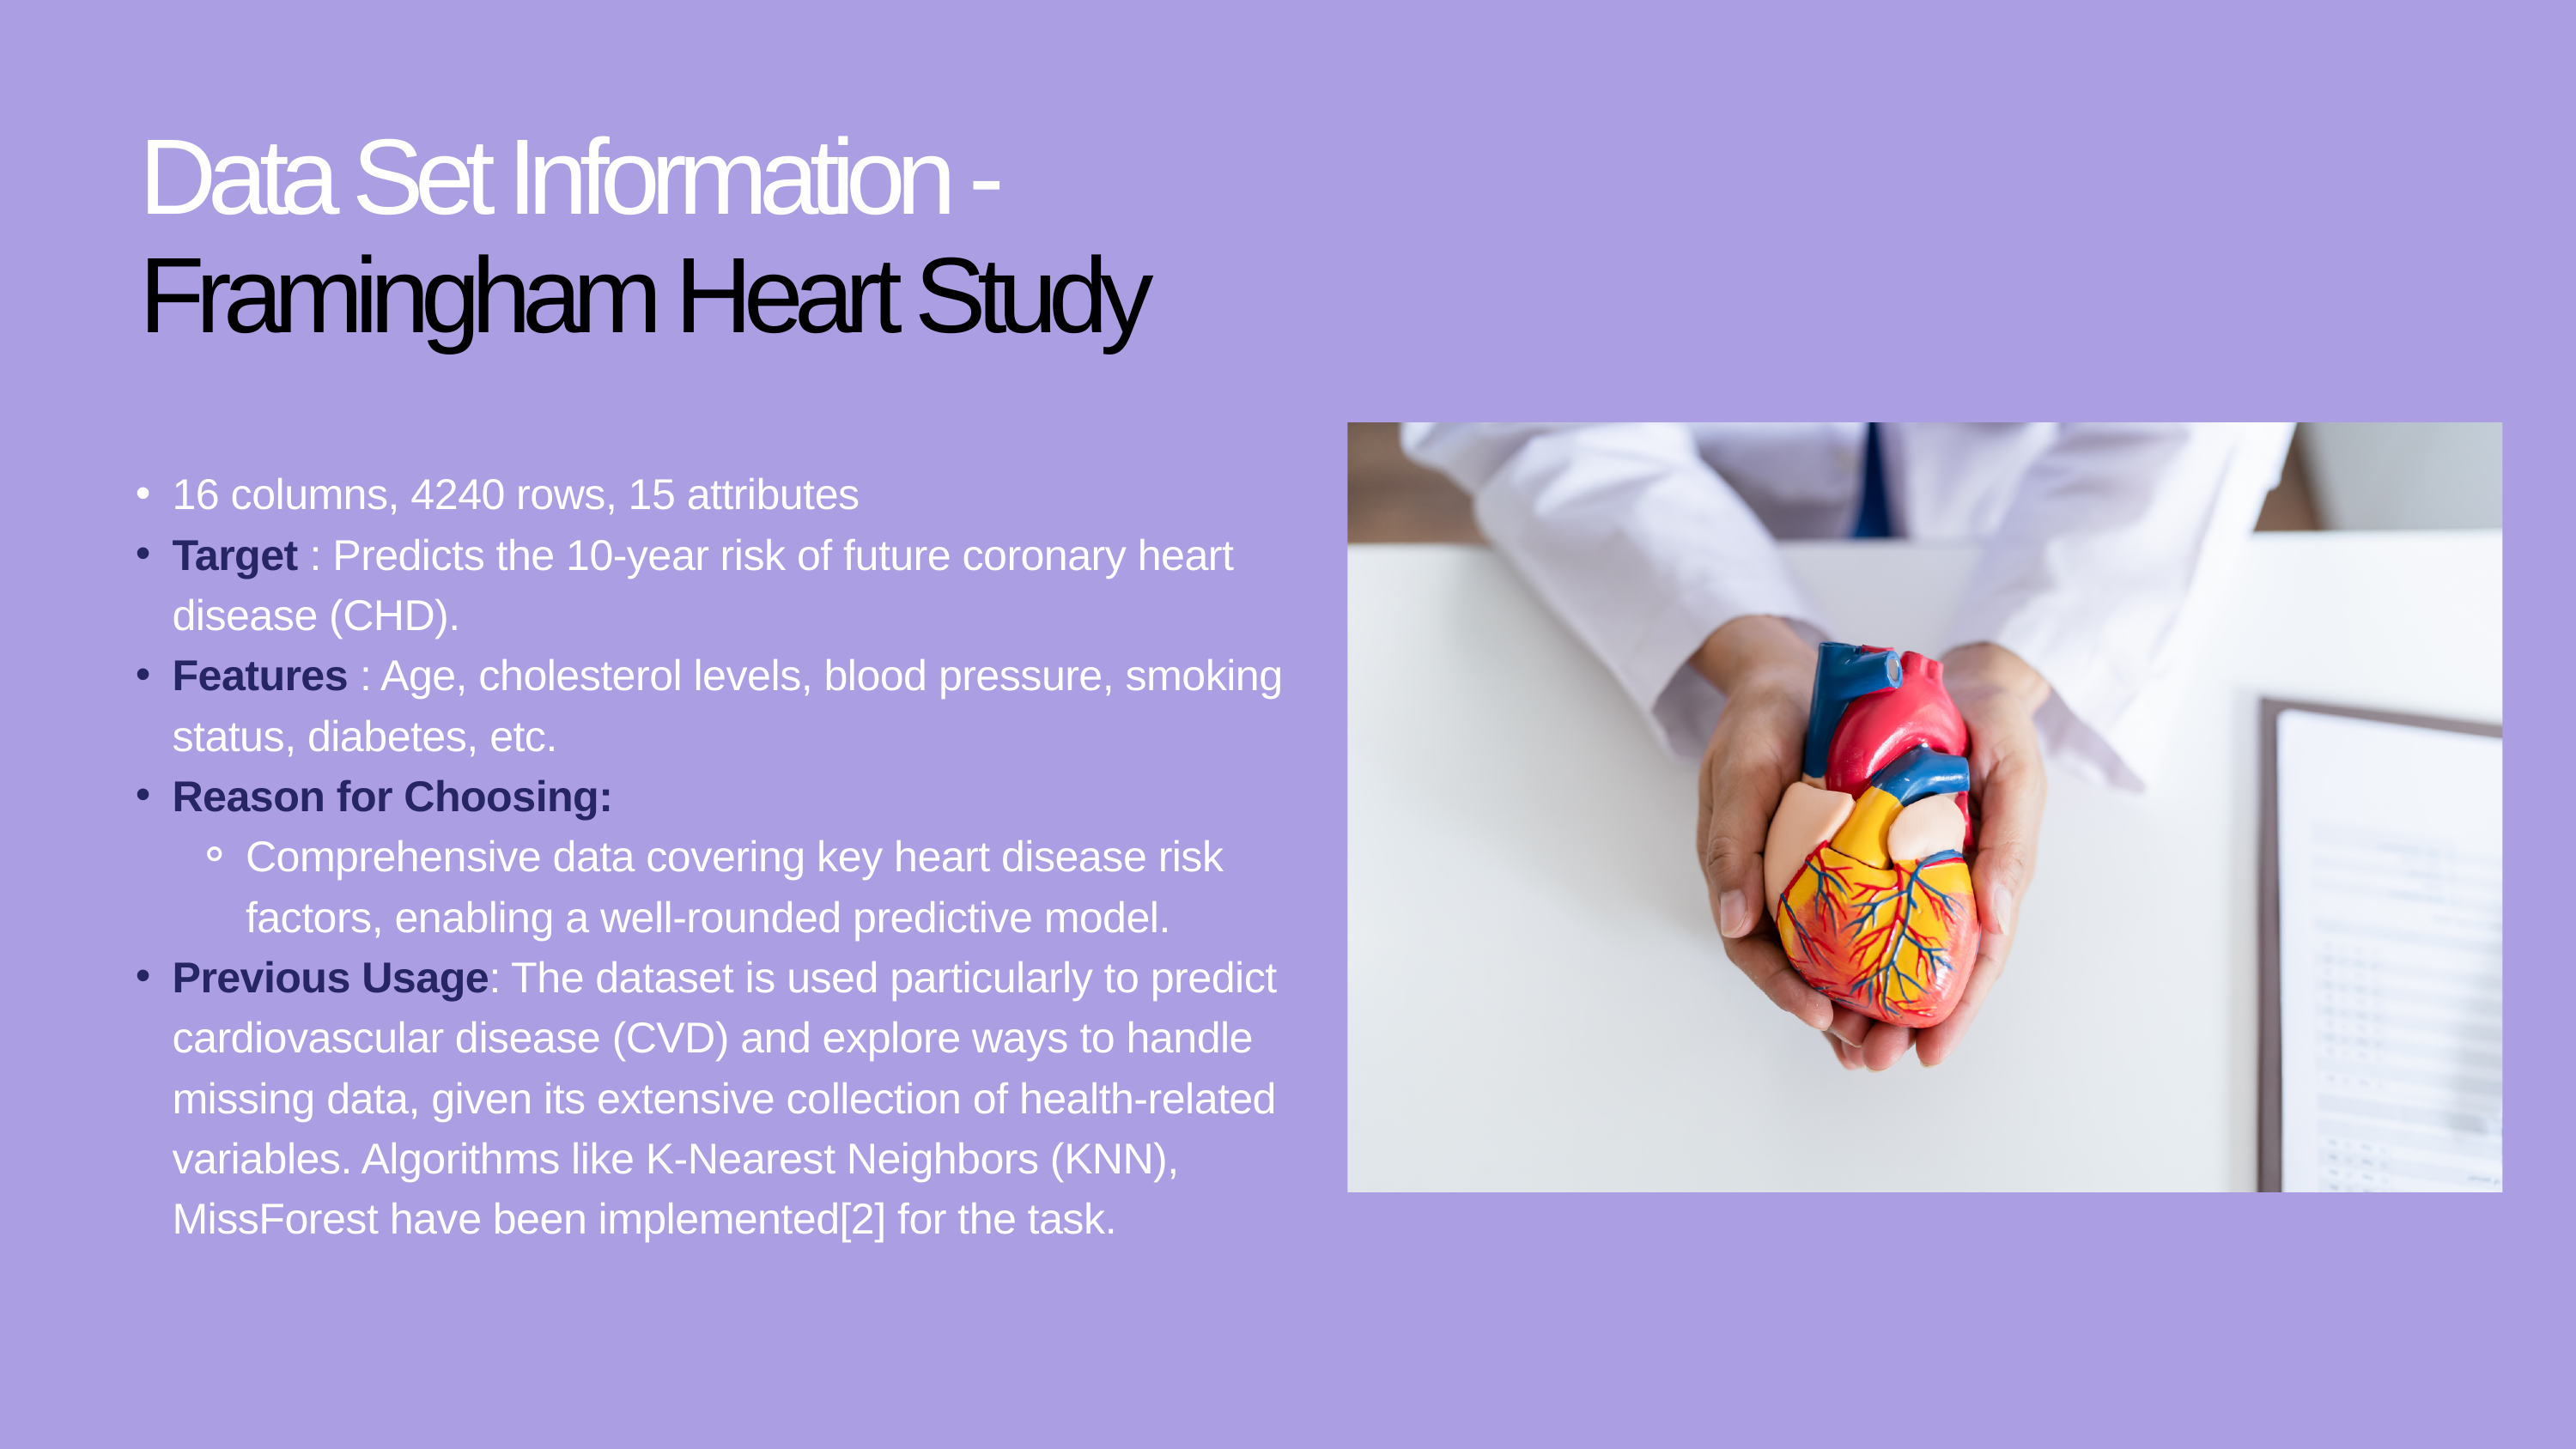

Data Set Information - Framingham Heart Study

16 columns, 4240 rows, 15 attributes
Target : Predicts the 10-year risk of future coronary heart disease (CHD).
Features : Age, cholesterol levels, blood pressure, smoking status, diabetes, etc.
Reason for Choosing:
Comprehensive data covering key heart disease risk factors, enabling a well-rounded predictive model.
Previous Usage: The dataset is used particularly to predict cardiovascular disease (CVD) and explore ways to handle missing data, given its extensive collection of health-related variables. Algorithms like K-Nearest Neighbors (KNN), MissForest have been implemented[2] for the task.